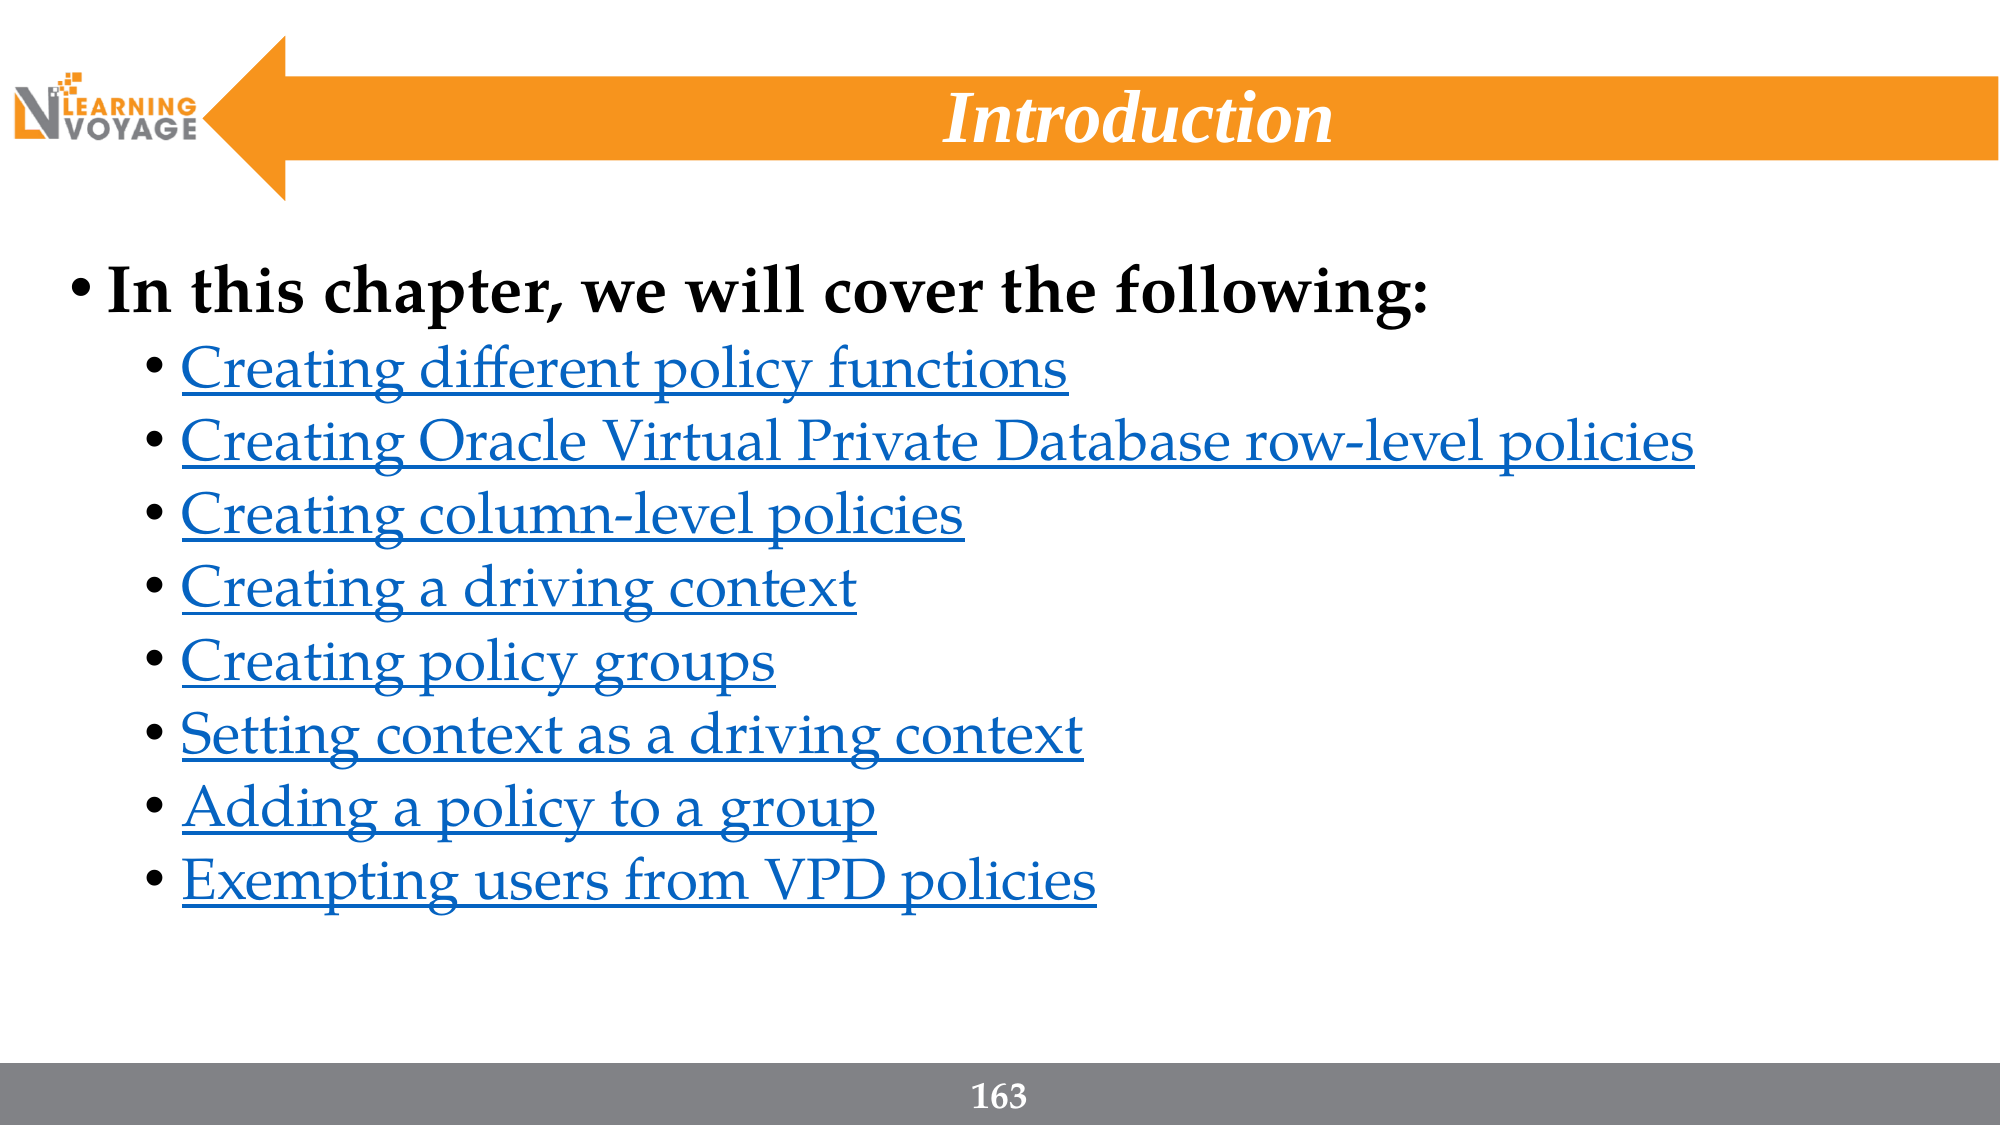

# Introduction
In this chapter, we will cover the following:
Creating different policy functions
Creating Oracle Virtual Private Database row-level policies
Creating column-level policies
Creating a driving context
Creating policy groups
Setting context as a driving context
Adding a policy to a group
Exempting users from VPD policies
163